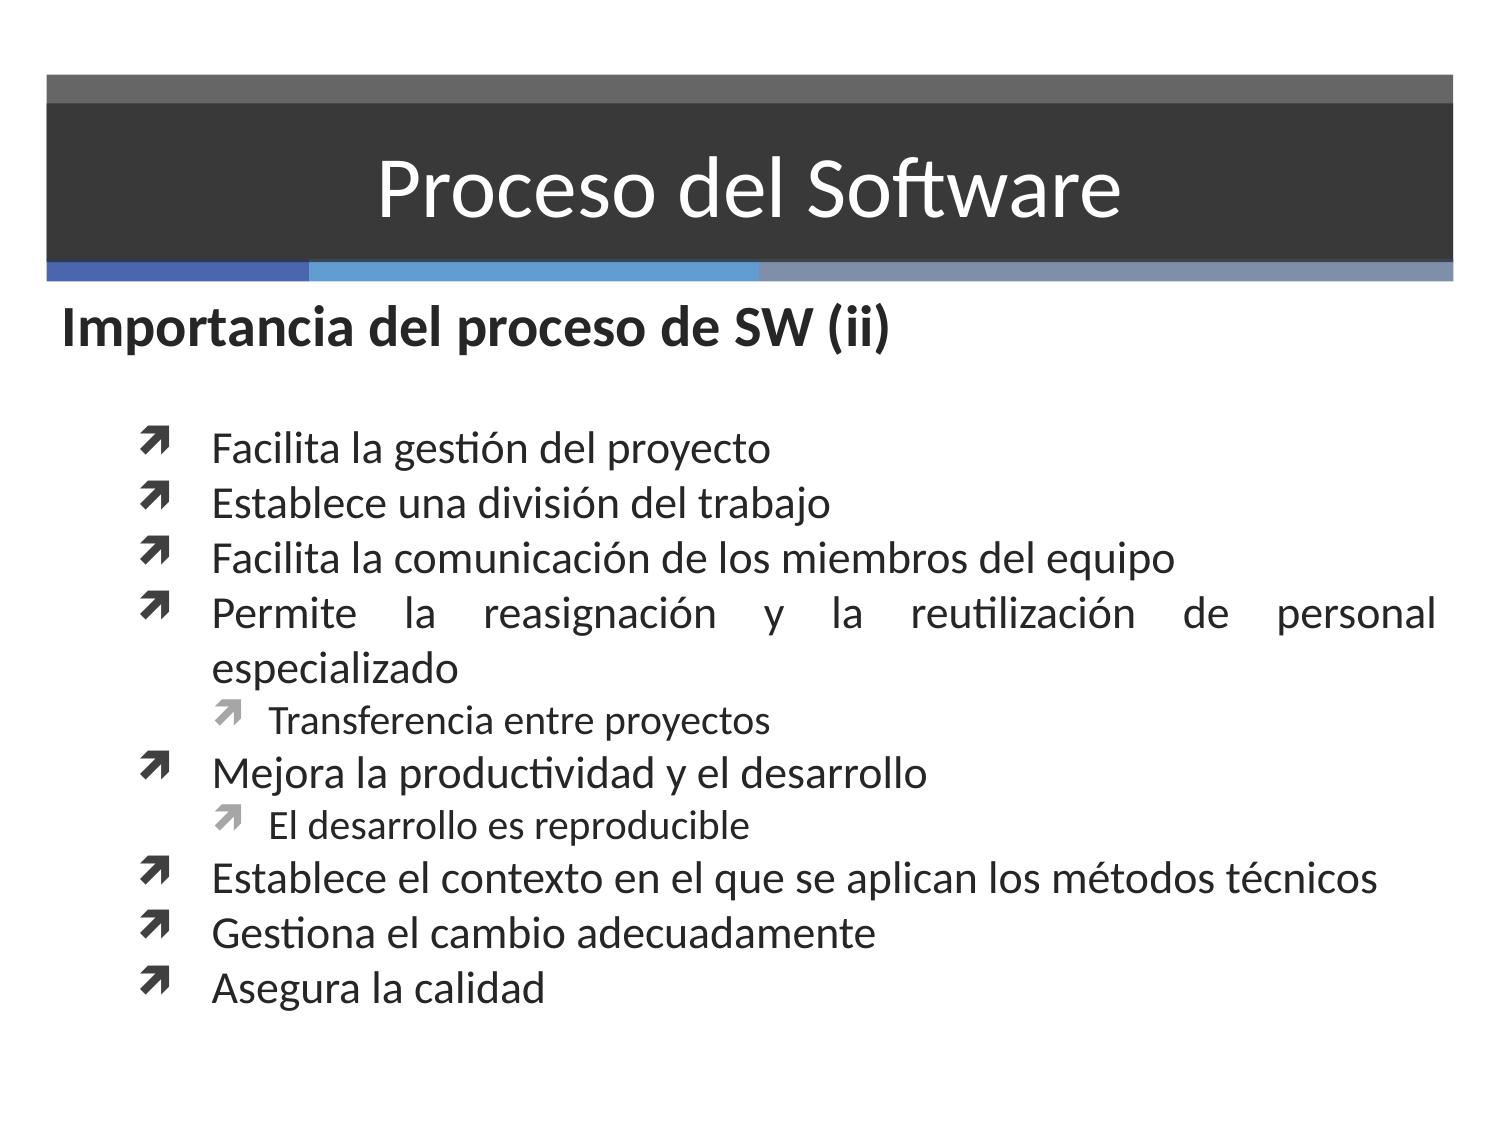

# Proceso del Software
Importancia del proceso de SW (ii)

Facilita la gestión del proyecto
Establece una división del trabajo
Facilita la comunicación de los miembros del equipo
Permite la reasignación y la reutilización de personal especializado
Transferencia entre proyectos
Mejora la productividad y el desarrollo
El desarrollo es reproducible
Establece el contexto en el que se aplican los métodos técnicos
Gestiona el cambio adecuadamente
Asegura la calidad